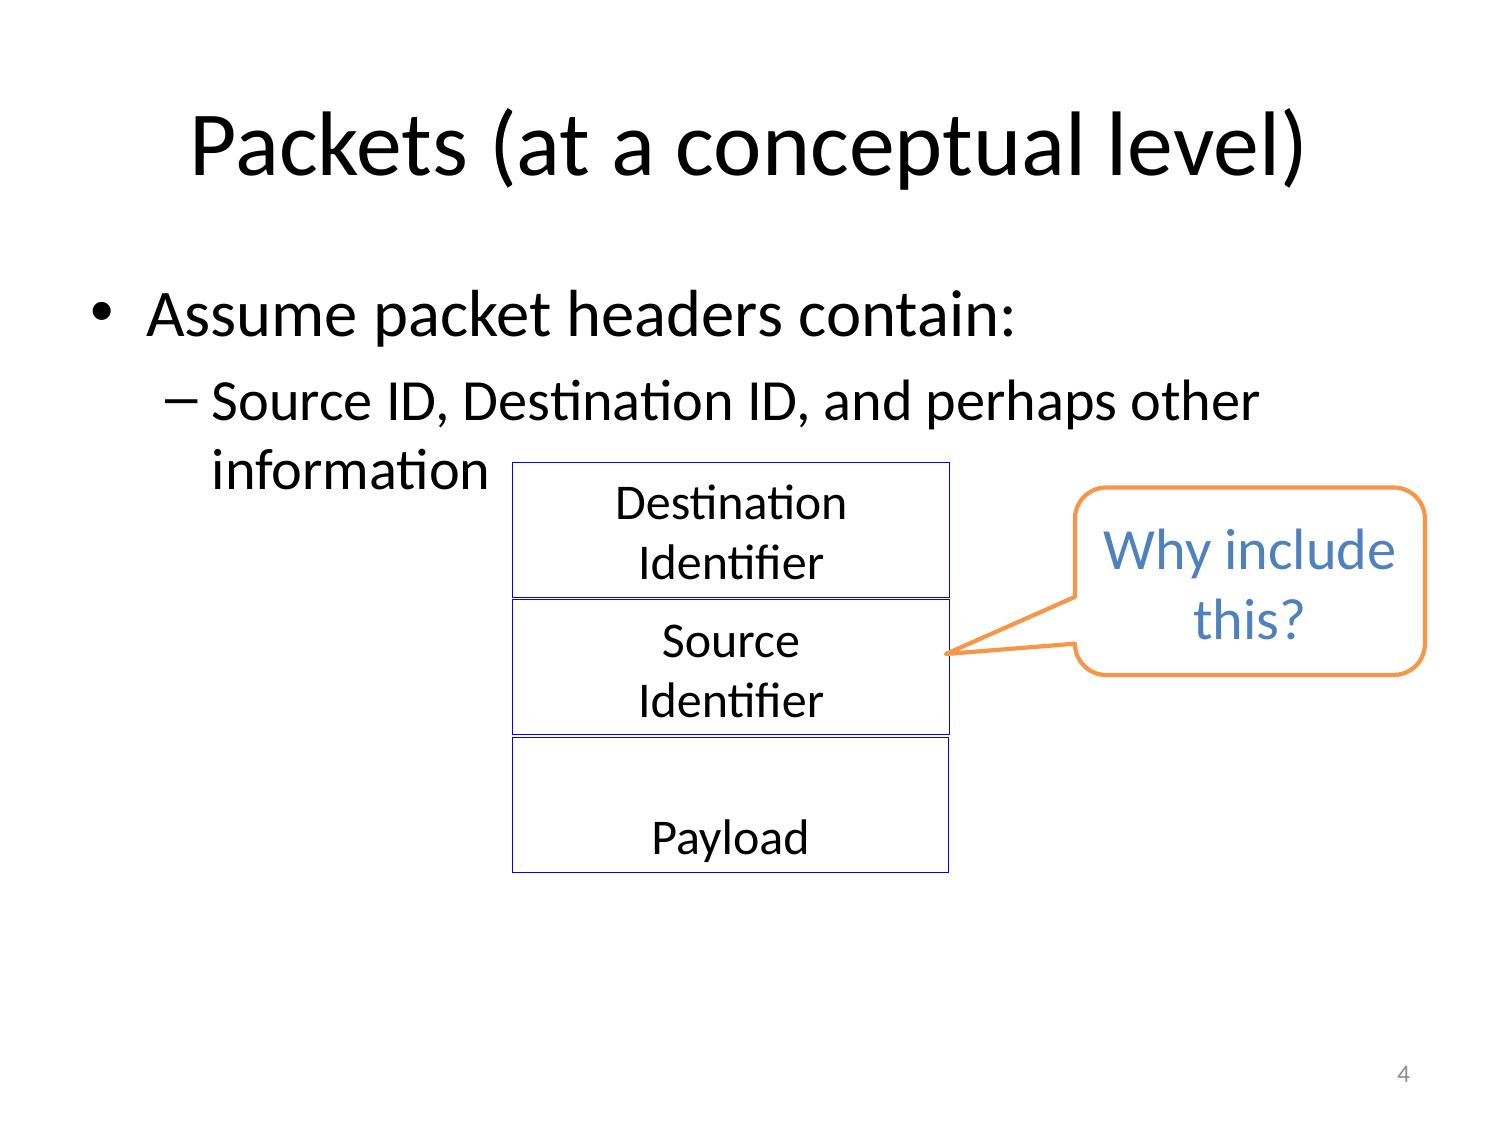

# Packets (at a conceptual level)
Assume packet headers contain:
Source ID, Destination ID, and perhaps other information

Destination
Identifier
Source
Identifier

Payload
Why include
this?
4